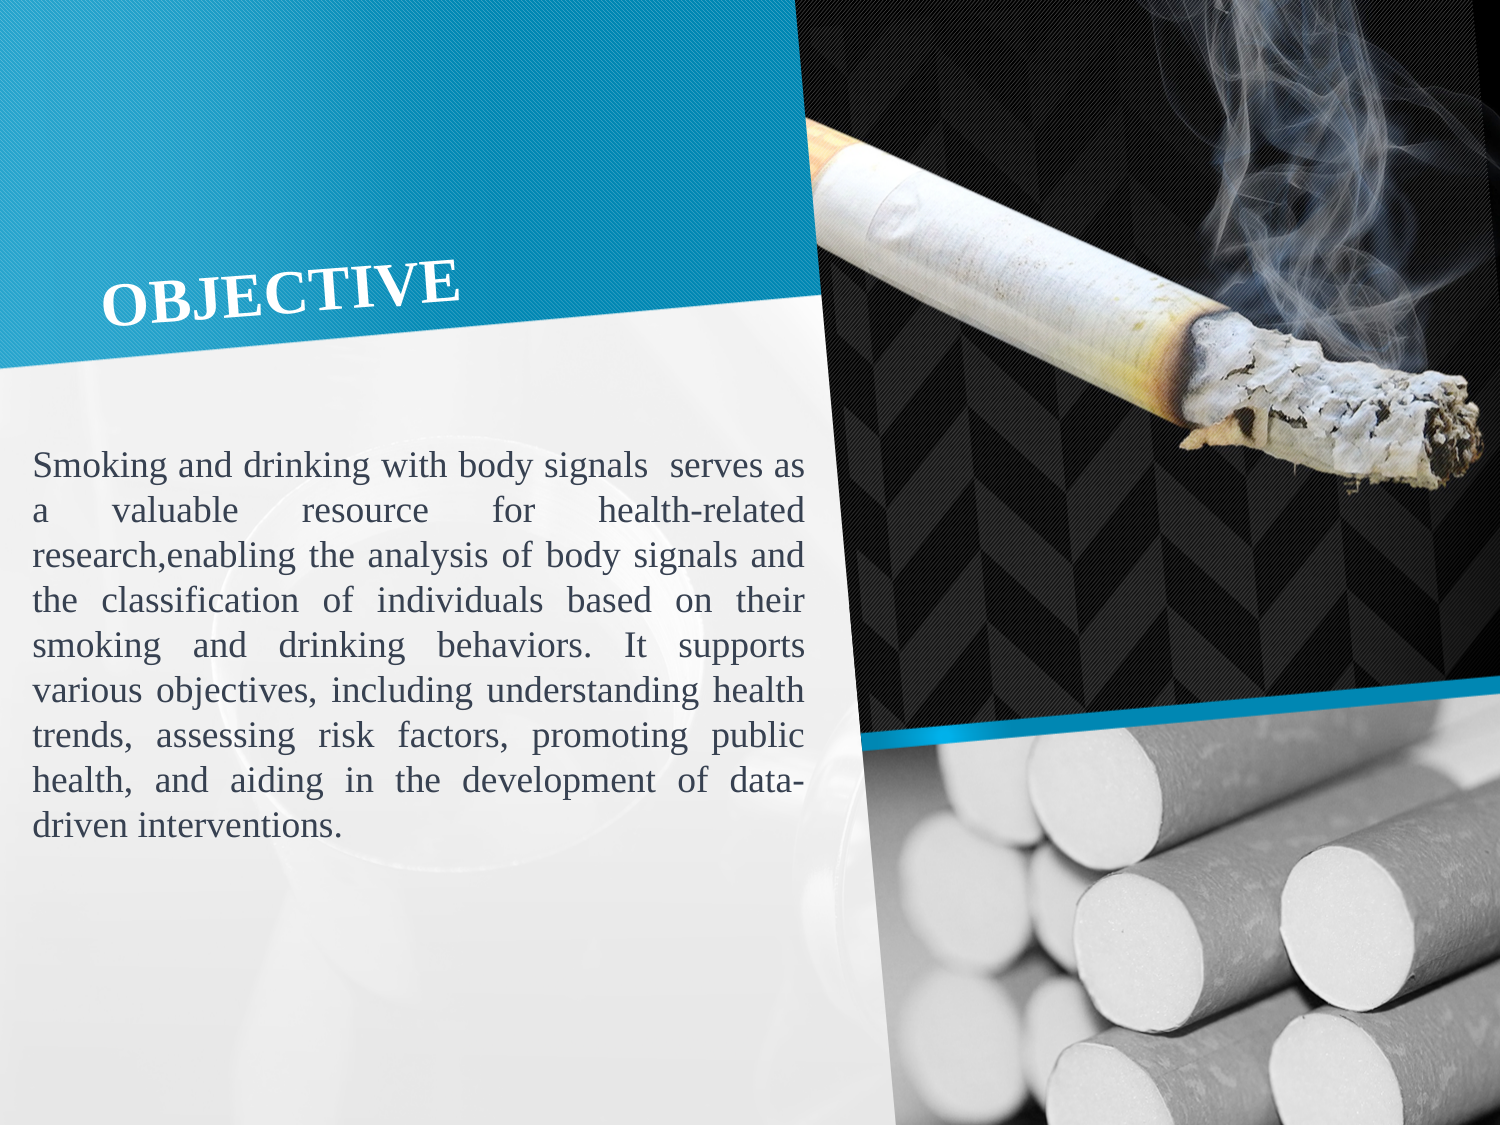

OBJECTIVE
Smoking and drinking with body signals  serves as a valuable resource for health-related research,enabling the analysis of body signals and the classification of individuals based on their smoking and drinking behaviors. It supports various objectives, including understanding health trends, assessing risk factors, promoting public health, and aiding in the development of data-driven interventions.